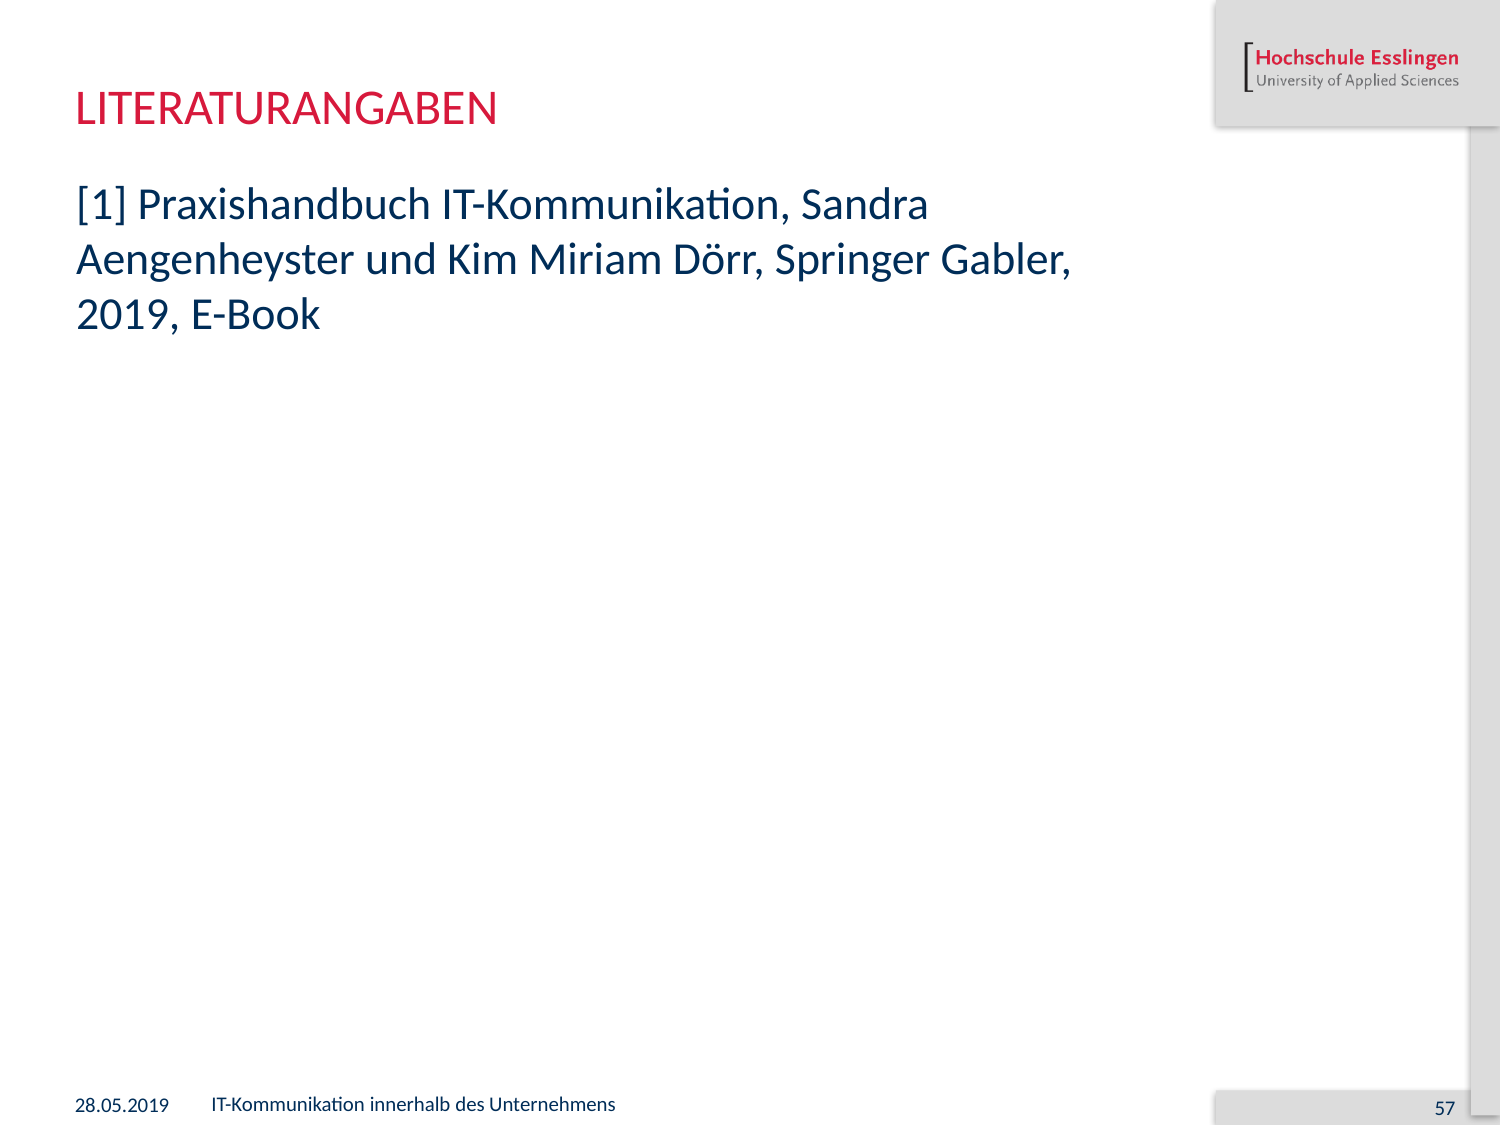

# LITERATURANGABEN
[1] Praxishandbuch IT-Kommunikation, Sandra Aengenheyster und Kim Miriam Dörr, Springer Gabler, 2019, E-Book
28.05.2019
IT-Kommunikation innerhalb des Unternehmens
57